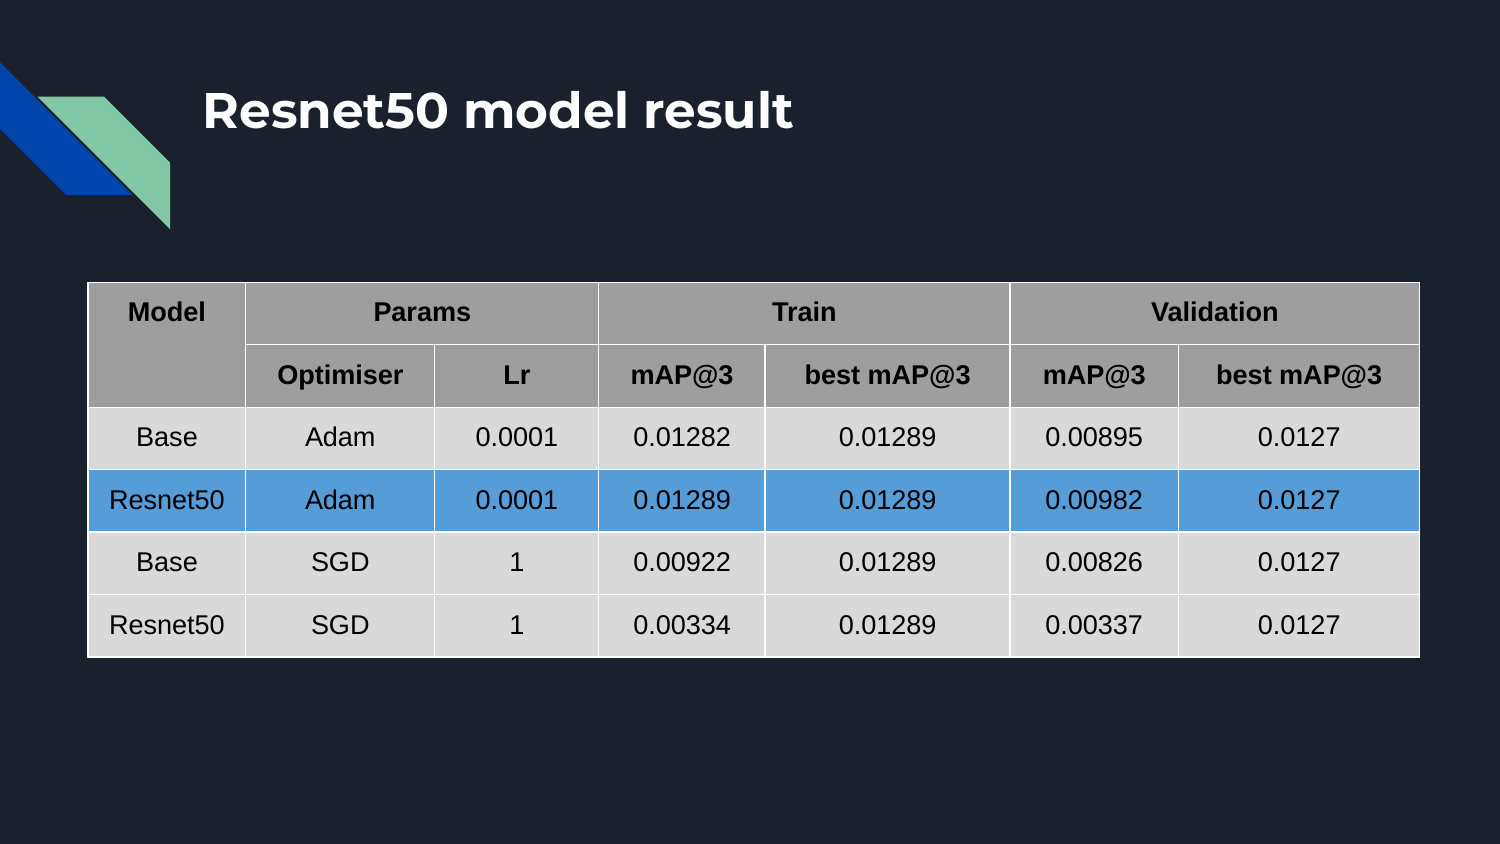

# Resnet50 model result
| Model | Params |  | Train |  | Validation |  |
| --- | --- | --- | --- | --- | --- | --- |
|  | Optimiser | Lr | mAP@3 | best mAP@3 | mAP@3 | best mAP@3 |
| Base | Adam | 0.0001 | 0.01282 | 0.01289 | 0.00895 | 0.0127 |
| Resnet50 | Adam | 0.0001 | 0.01289 | 0.01289 | 0.00982 | 0.0127 |
| Base | SGD | 1 | 0.00922 | 0.01289 | 0.00826 | 0.0127 |
| Resnet50 | SGD | 1 | 0.00334 | 0.01289 | 0.00337 | 0.0127 |